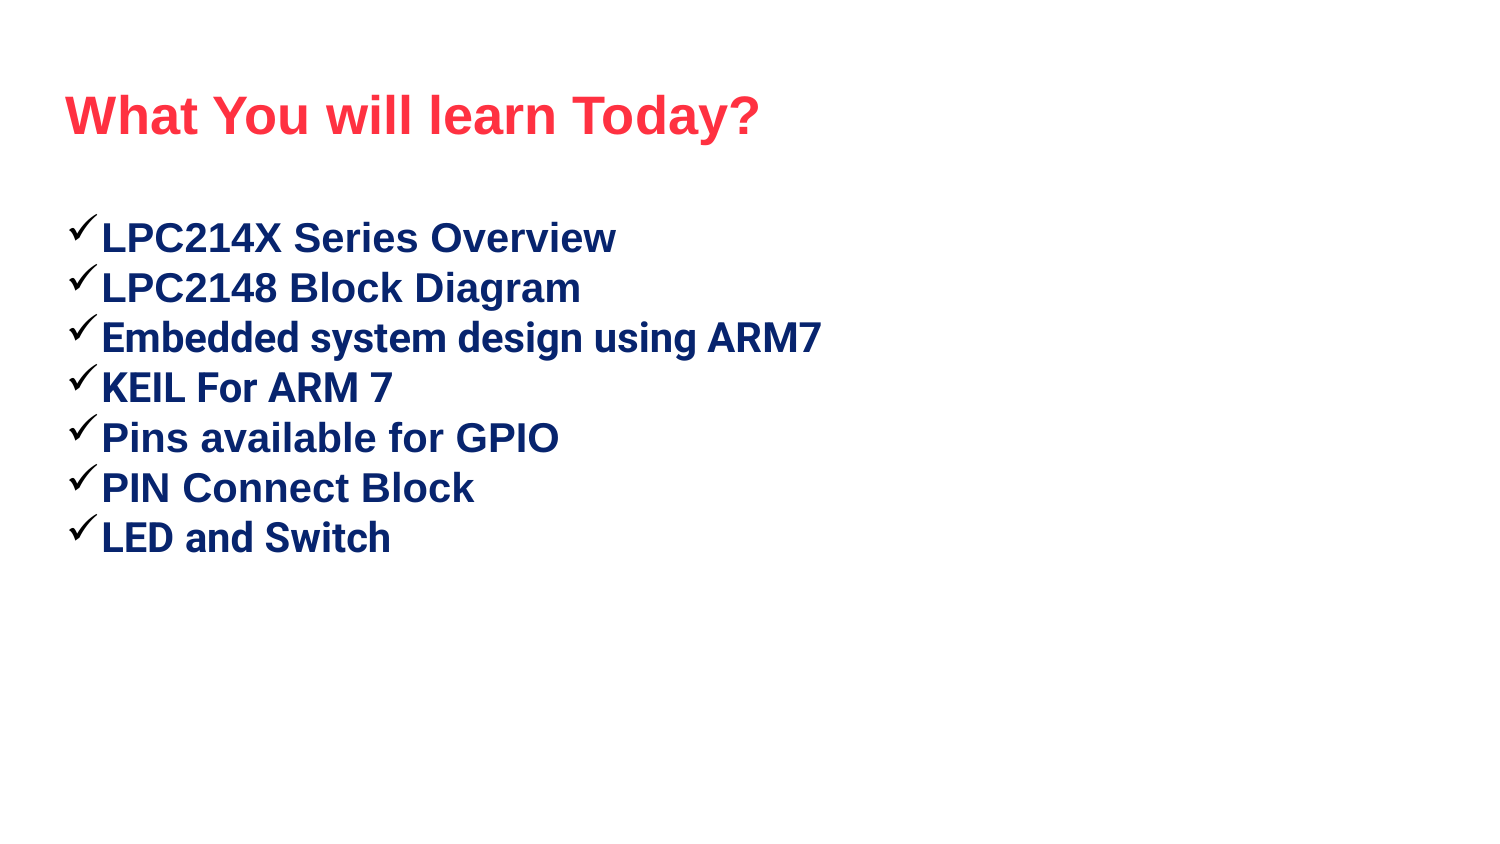

What You will learn Today?
LPC214X Series Overview
LPC2148 Block Diagram
Embedded system design using ARM7
KEIL For ARM 7
Pins available for GPIO
PIN Connect Block
LED and Switch